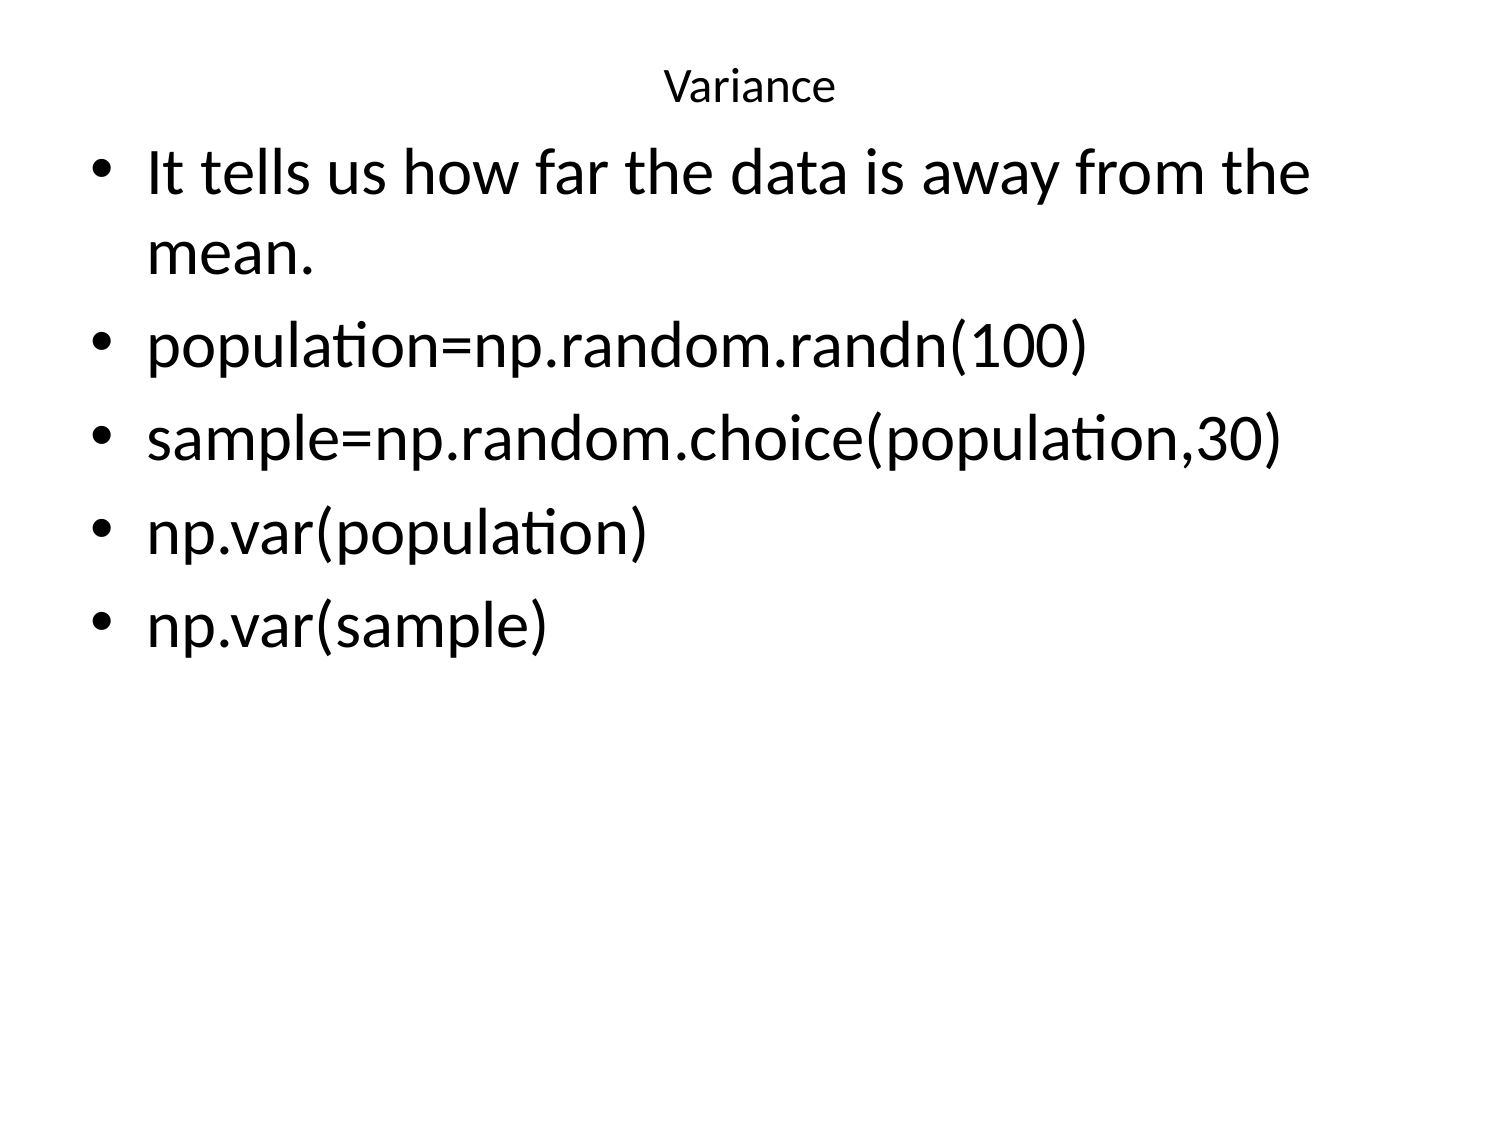

# Variance
It tells us how far the data is away from the mean.
population=np.random.randn(100)
sample=np.random.choice(population,30)
np.var(population)
np.var(sample)